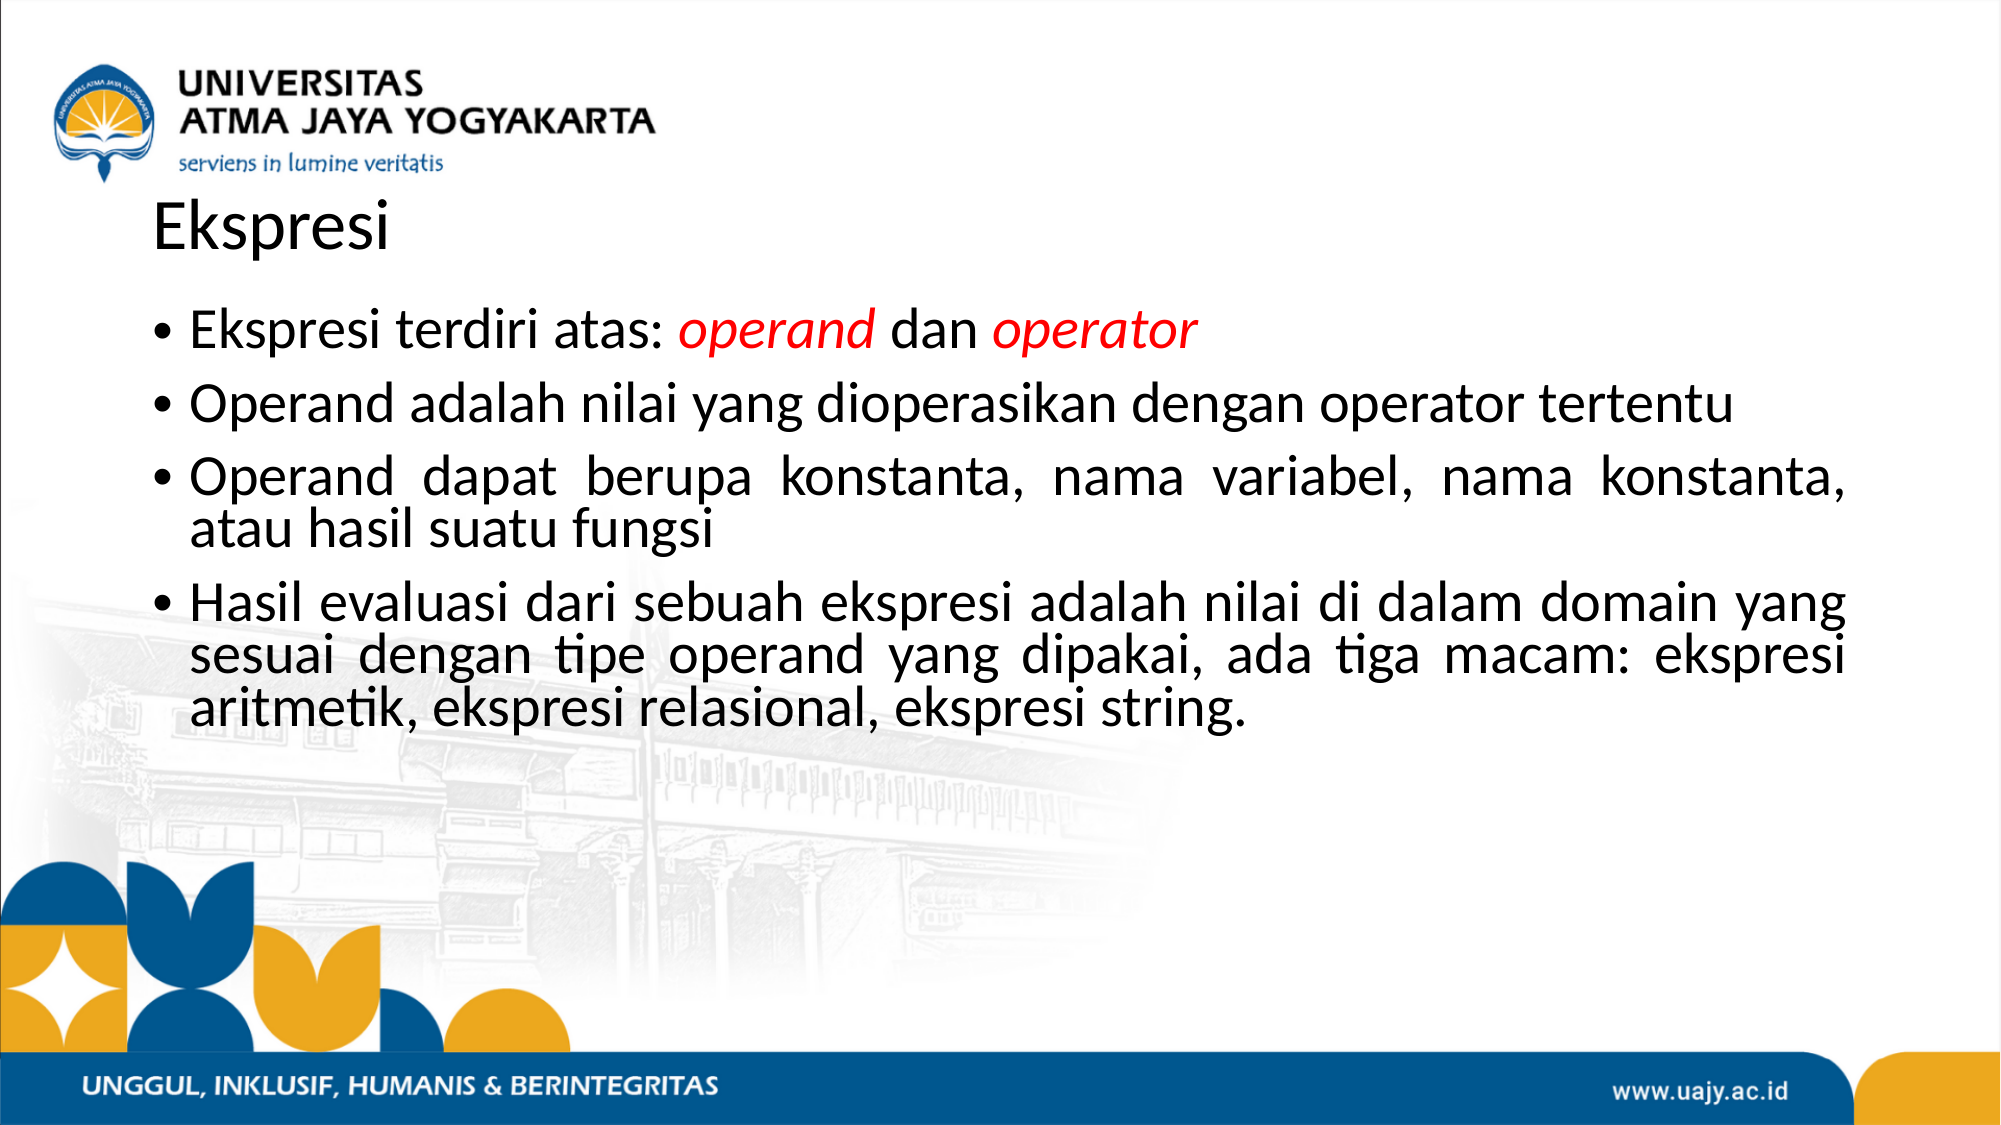

# Ekspresi
Ekspresi terdiri atas: operand dan operator
Operand adalah nilai yang dioperasikan dengan operator tertentu
Operand dapat berupa konstanta, nama variabel, nama konstanta, atau hasil suatu fungsi
Hasil evaluasi dari sebuah ekspresi adalah nilai di dalam domain yang sesuai dengan tipe operand yang dipakai, ada tiga macam: ekspresi aritmetik, ekspresi relasional, ekspresi string.